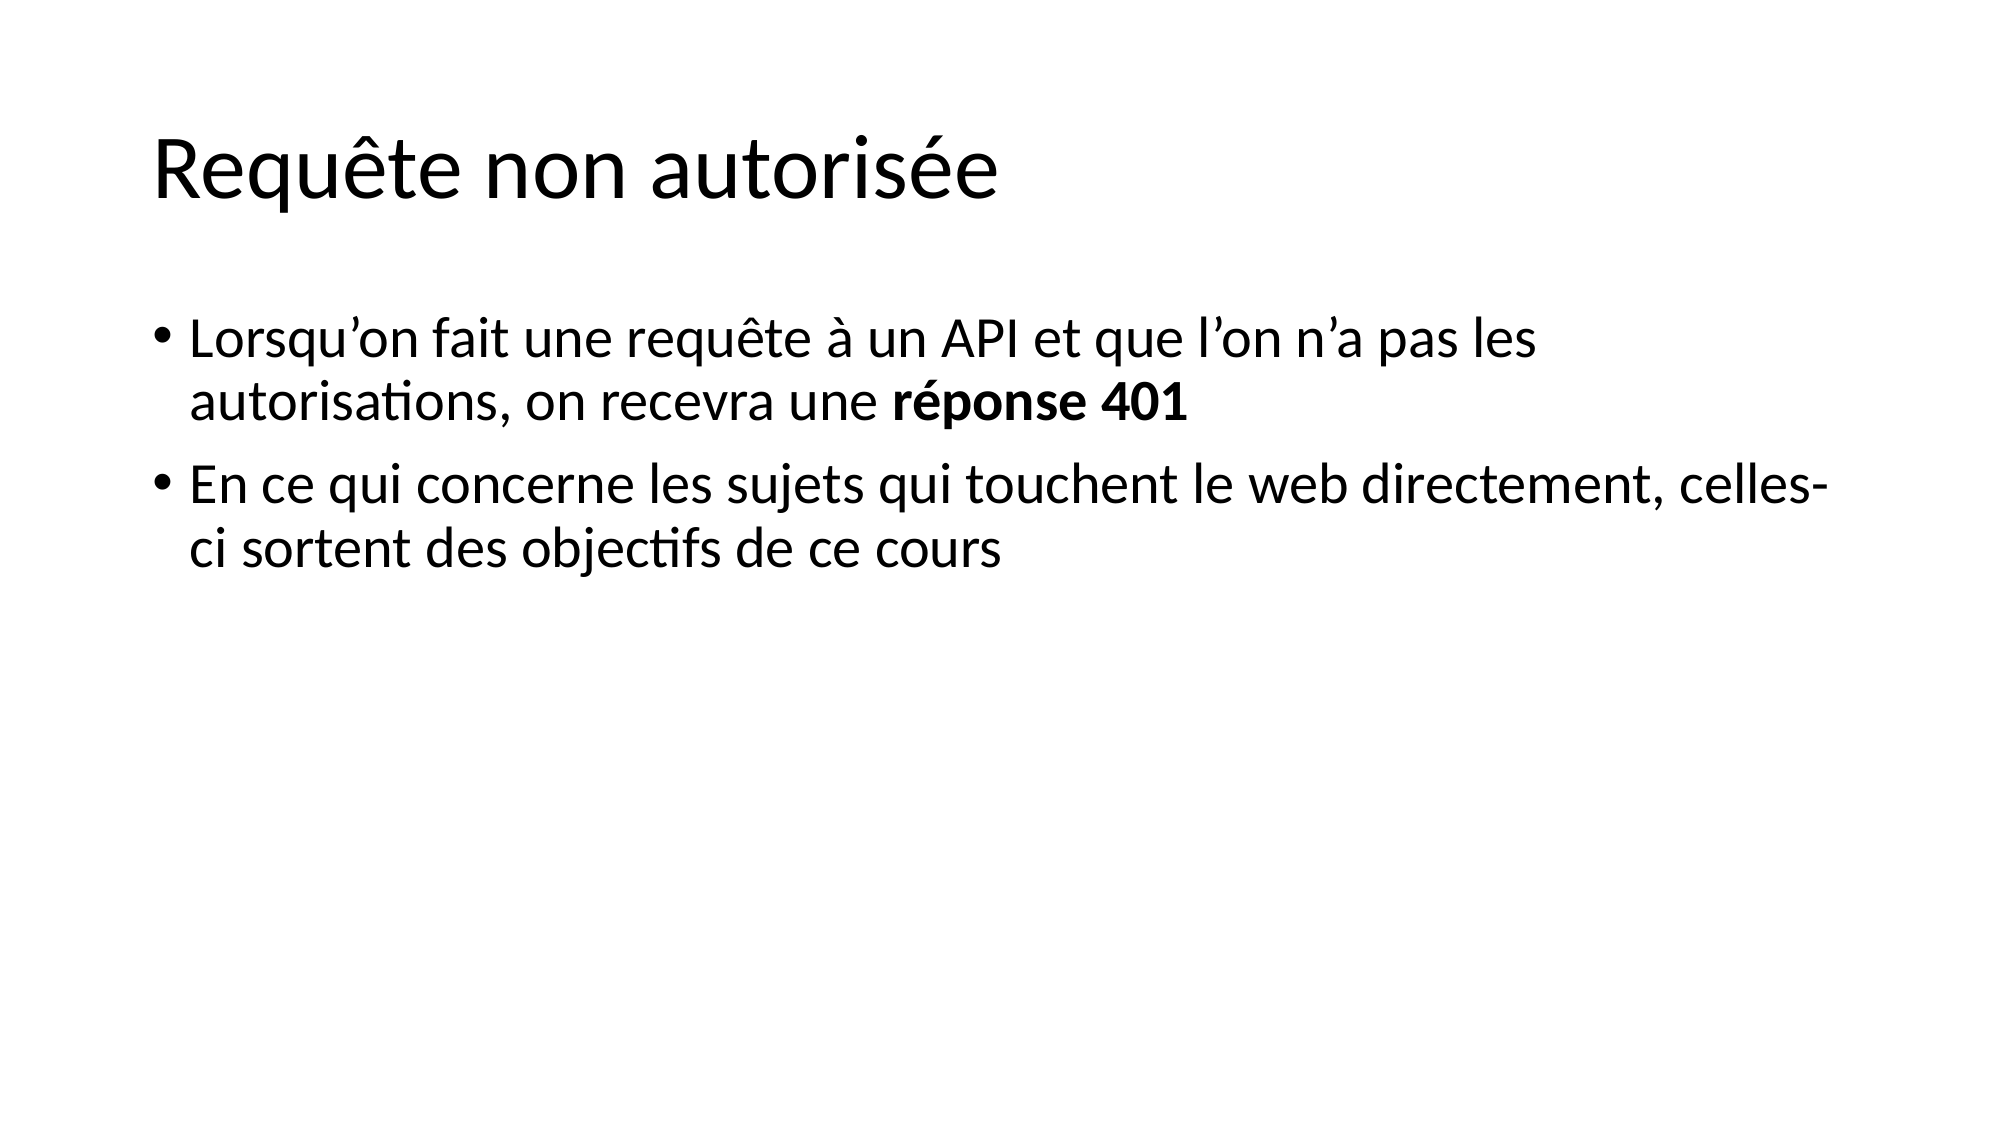

# Requête non autorisée
Lorsqu’on fait une requête à un API et que l’on n’a pas les autorisations, on recevra une réponse 401
En ce qui concerne les sujets qui touchent le web directement, celles-ci sortent des objectifs de ce cours